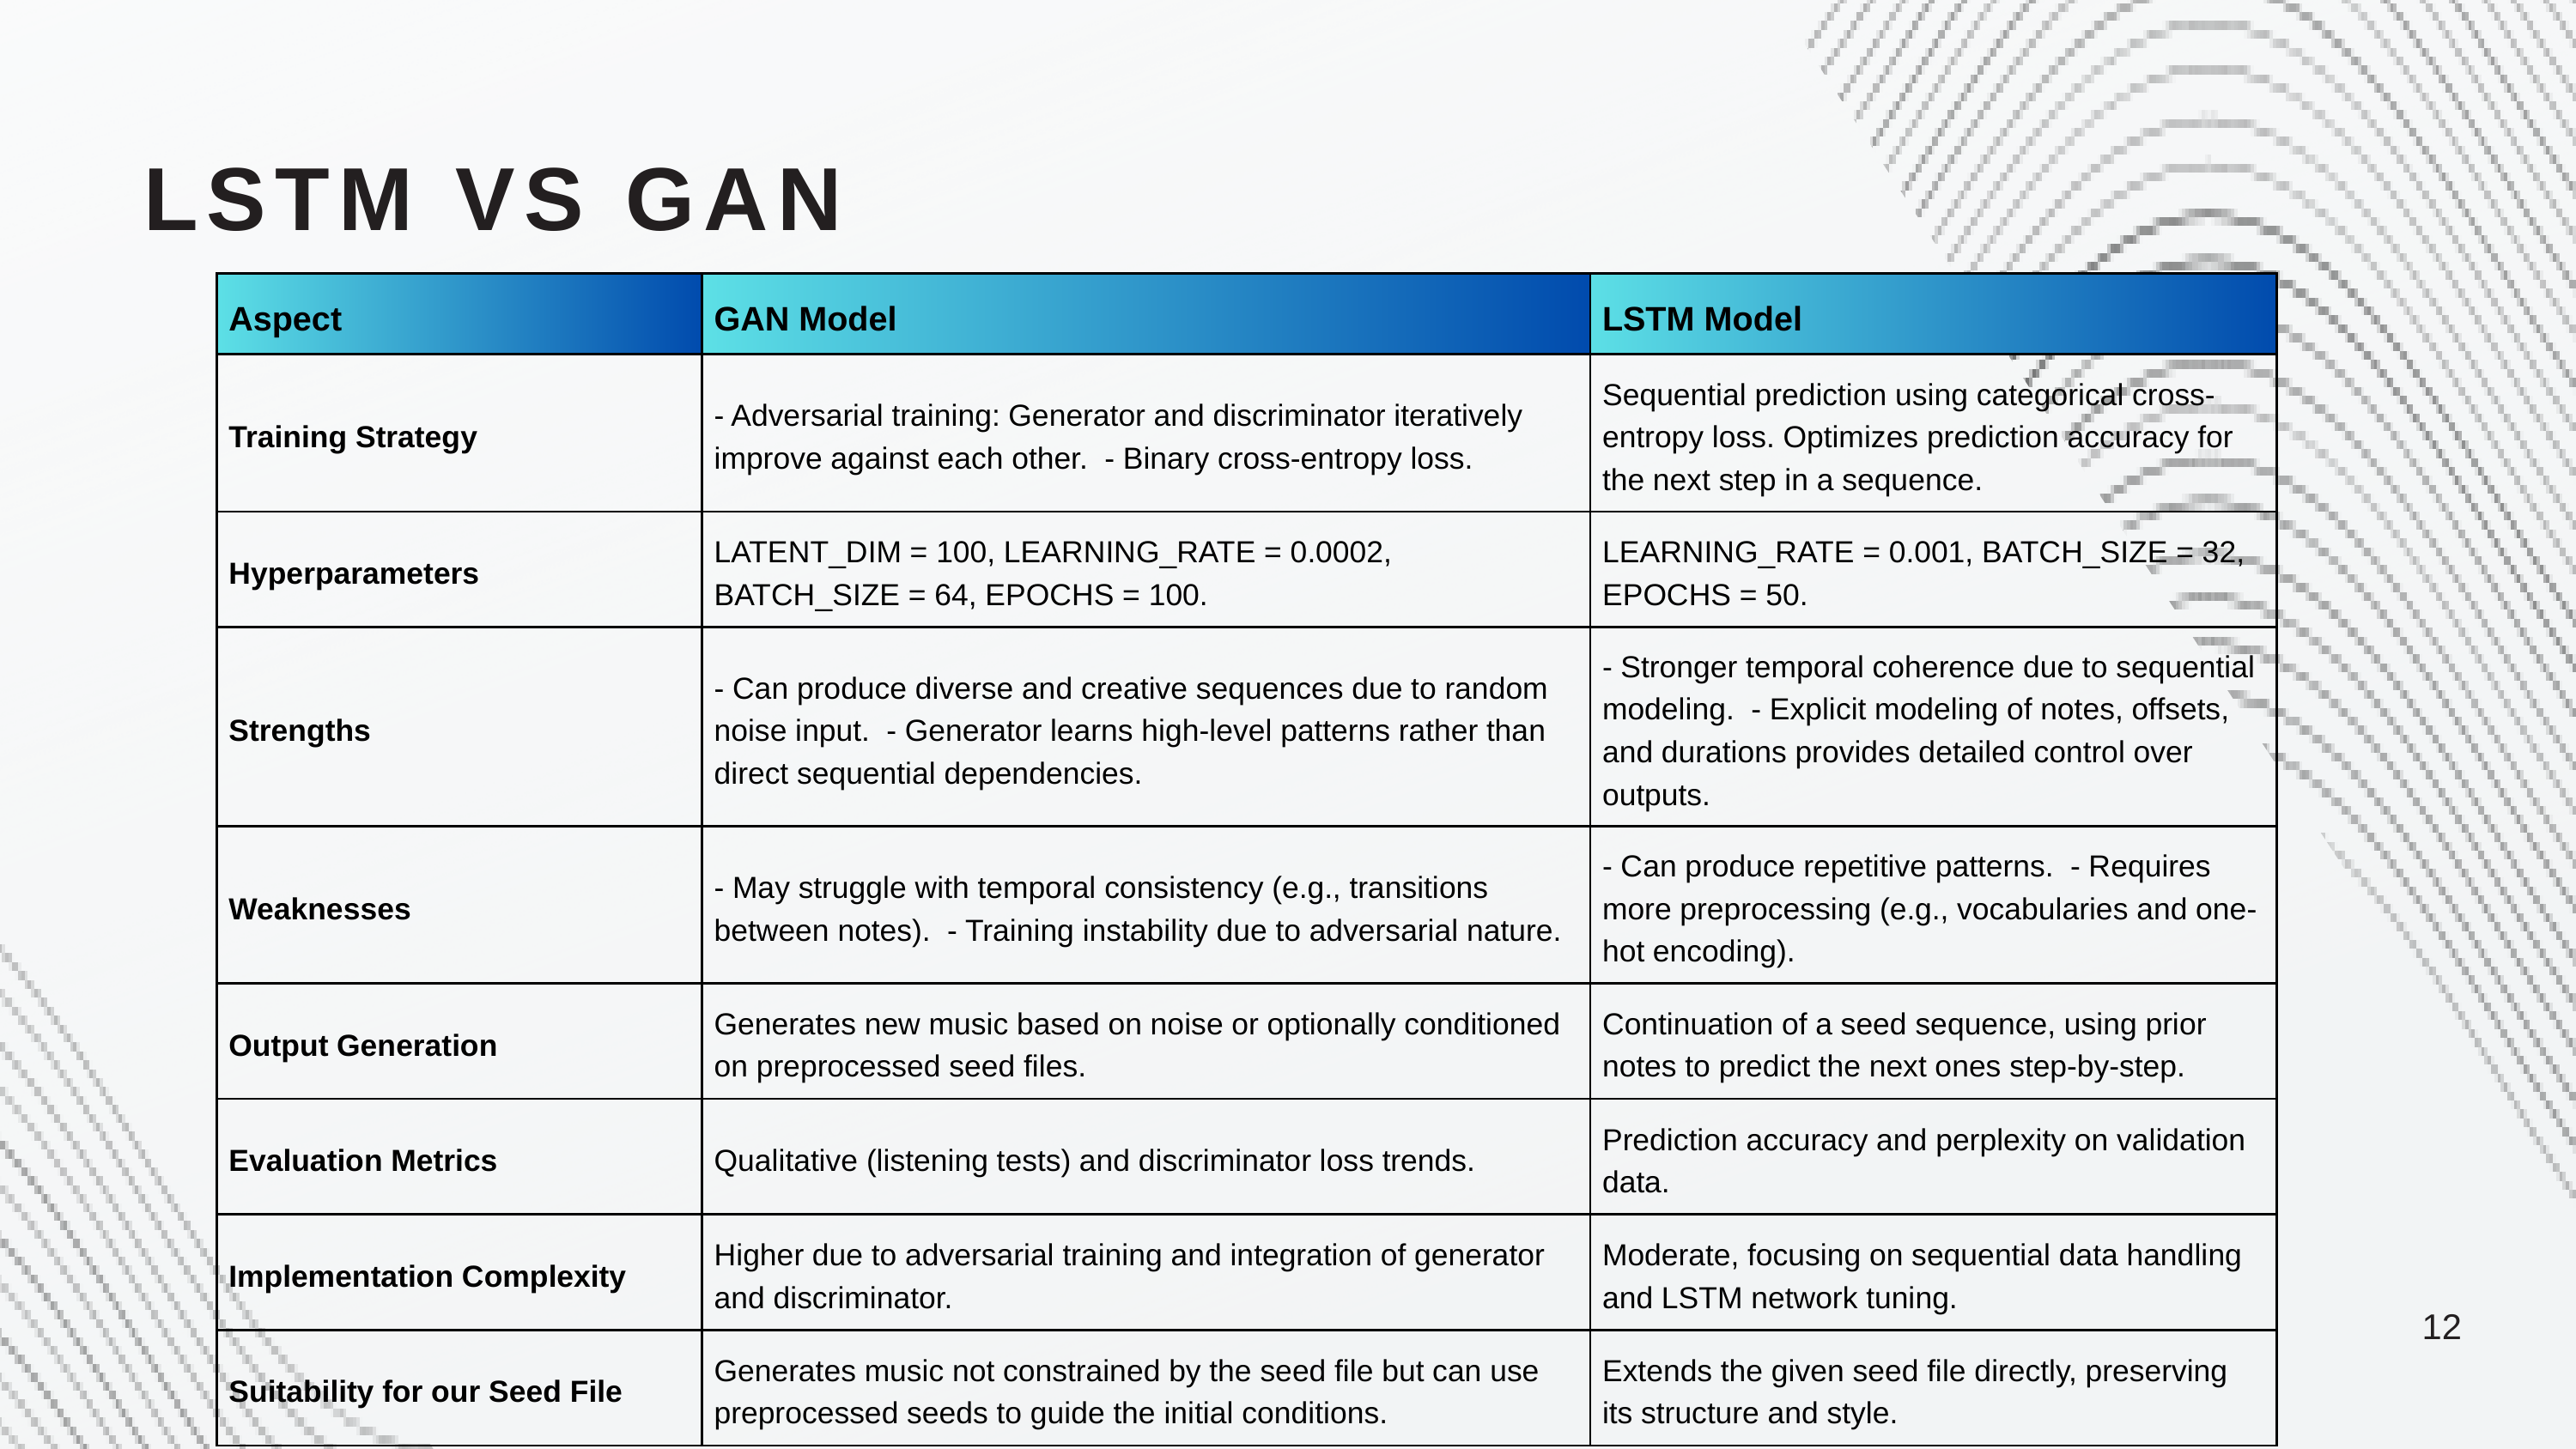

LSTM VS GAN

| Aspect | GAN Model | LSTM Model |
| --- | --- | --- |
| Training Strategy | - Adversarial training: Generator and discriminator iteratively improve against each other. - Binary cross-entropy loss. | Sequential prediction using categorical cross-entropy loss. Optimizes prediction accuracy for the next step in a sequence. |
| Hyperparameters | LATENT\_DIM = 100, LEARNING\_RATE = 0.0002, BATCH\_SIZE = 64, EPOCHS = 100. | LEARNING\_RATE = 0.001, BATCH\_SIZE = 32, EPOCHS = 50. |
| Strengths | - Can produce diverse and creative sequences due to random noise input. - Generator learns high-level patterns rather than direct sequential dependencies. | - Stronger temporal coherence due to sequential modeling. - Explicit modeling of notes, offsets, and durations provides detailed control over outputs. |
| Weaknesses | - May struggle with temporal consistency (e.g., transitions between notes). - Training instability due to adversarial nature. | - Can produce repetitive patterns. - Requires more preprocessing (e.g., vocabularies and one-hot encoding). |
| Output Generation | Generates new music based on noise or optionally conditioned on preprocessed seed files. | Continuation of a seed sequence, using prior notes to predict the next ones step-by-step. |
| Evaluation Metrics | Qualitative (listening tests) and discriminator loss trends. | Prediction accuracy and perplexity on validation data. |
| Implementation Complexity | Higher due to adversarial training and integration of generator and discriminator. | Moderate, focusing on sequential data handling and LSTM network tuning. |
| Suitability for our Seed File | Generates music not constrained by the seed file but can use preprocessed seeds to guide the initial conditions. | Extends the given seed file directly, preserving its structure and style. |
12